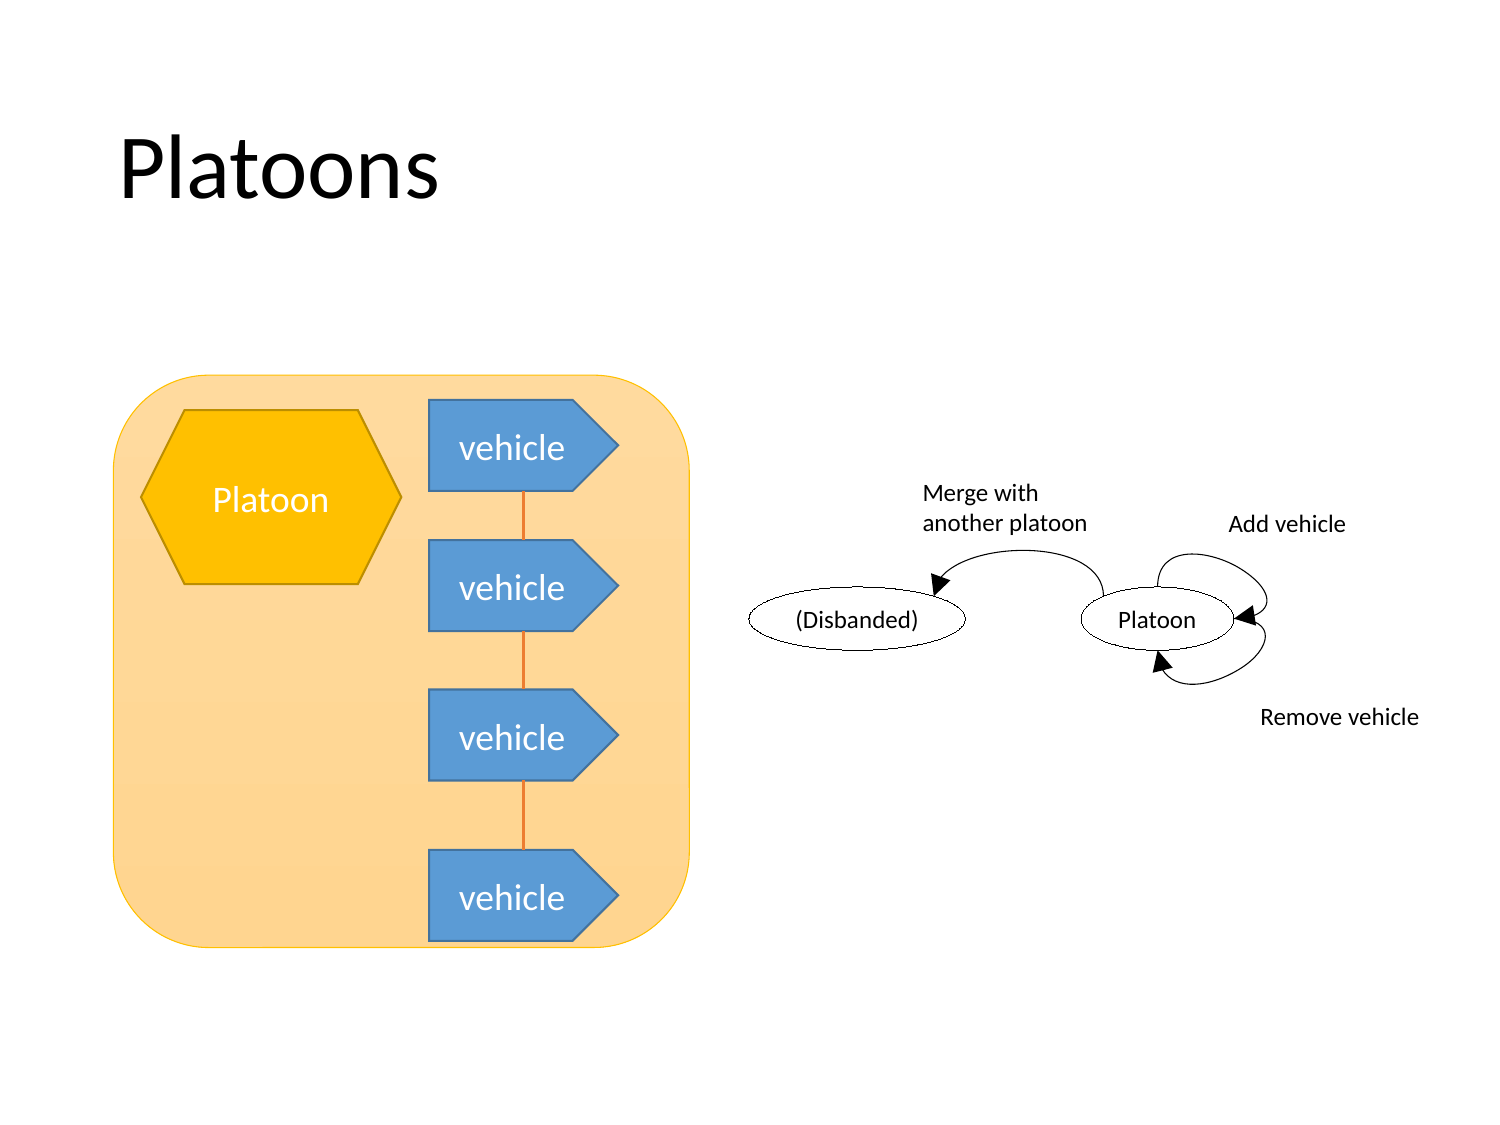

# Platoons

vehicle
Platoon
vehicle
vehicle
vehicle
Merge with another platoon
Add vehicle
(Disbanded)
Platoon
Remove vehicle